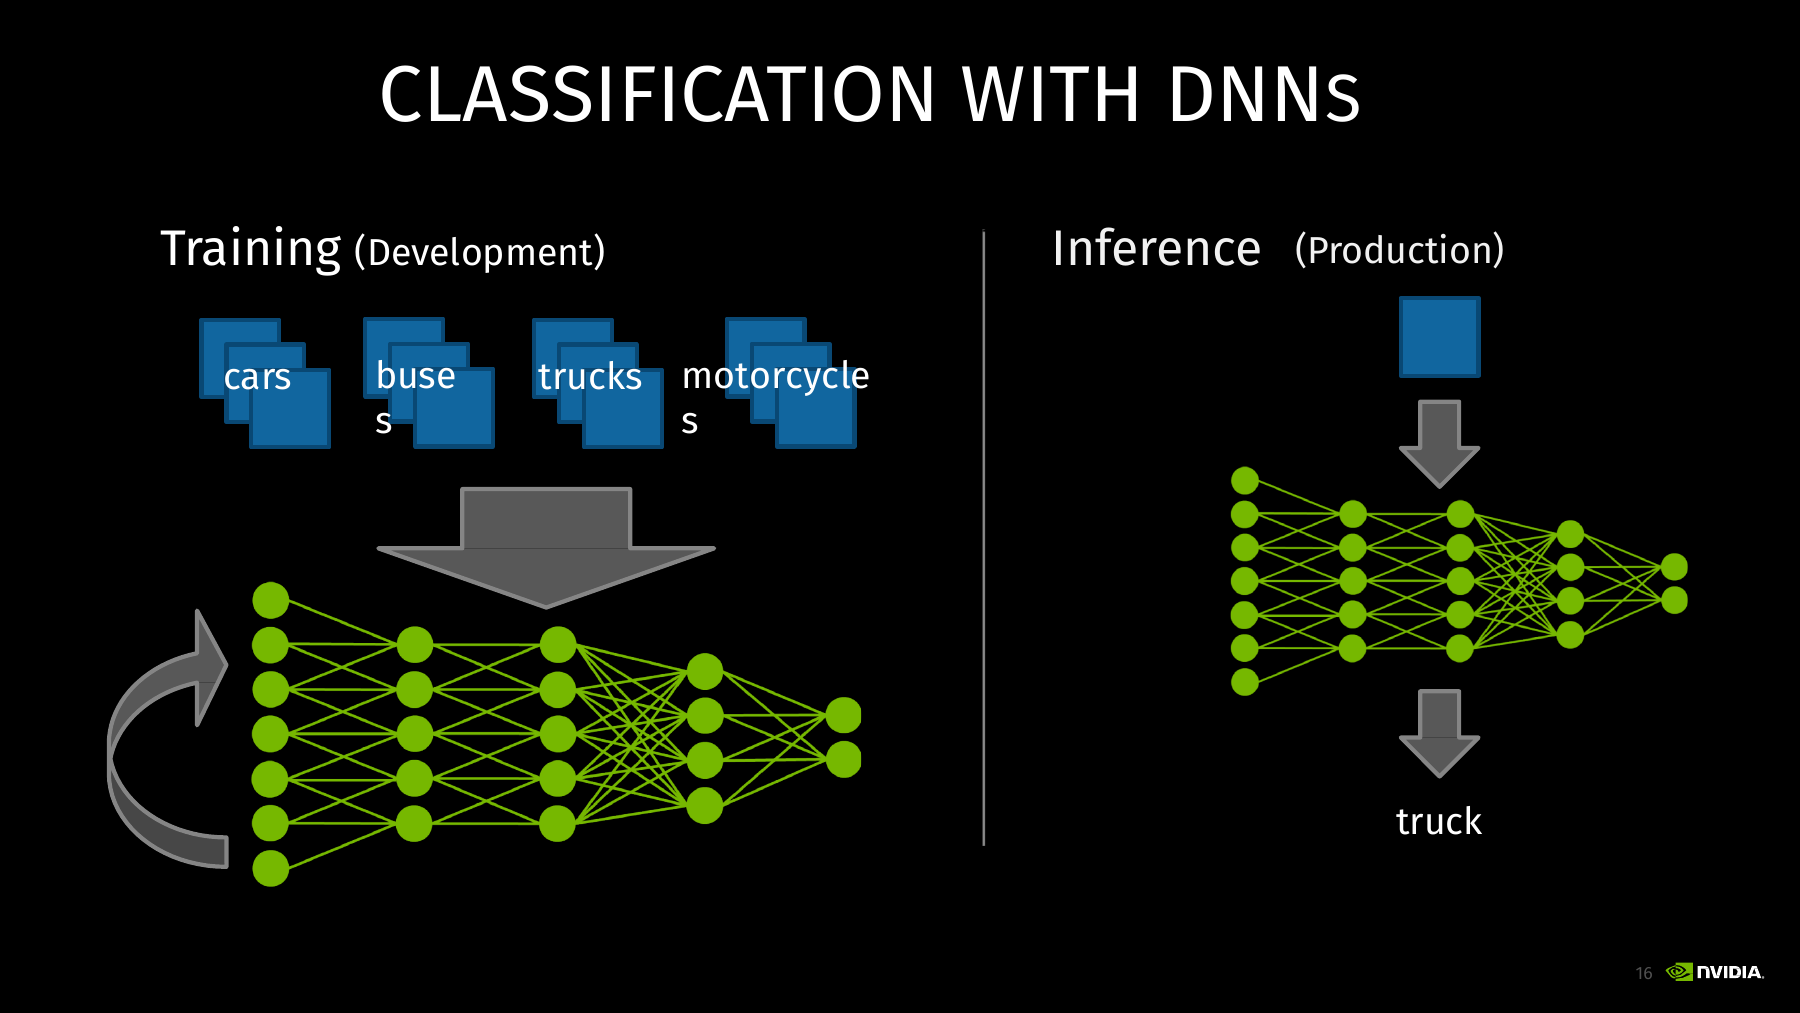

# CLASSIFICATION WITH DNNS
Training (Development)
Inference
(Production)

buses
motorcycles
cars
trucks

truck
16